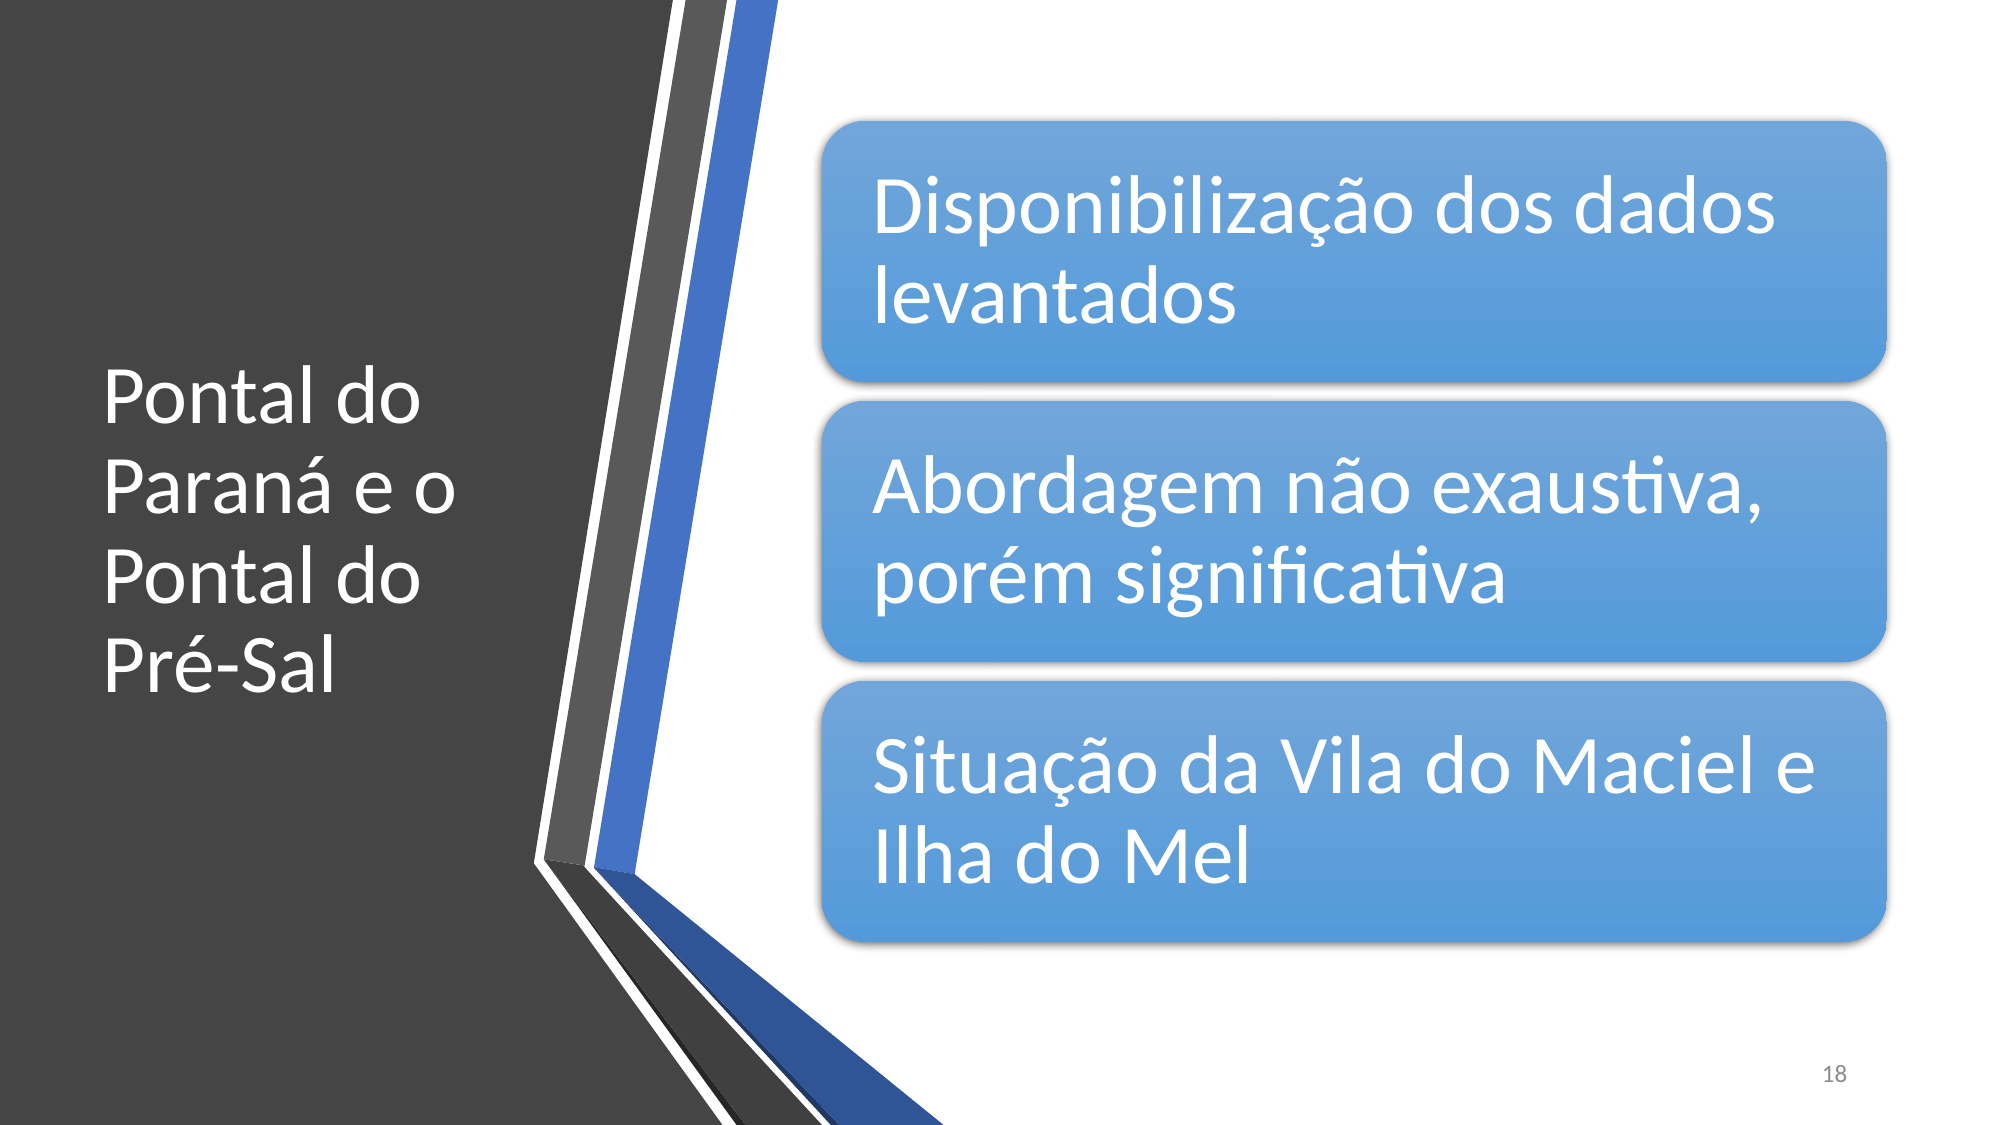

# Pontal do Paraná e o Pontal do Pré-Sal
Disponibilização dos dados levantados
Abordagem não exaustiva, porém significativa
Situação da Vila do Maciel e Ilha do Mel
18